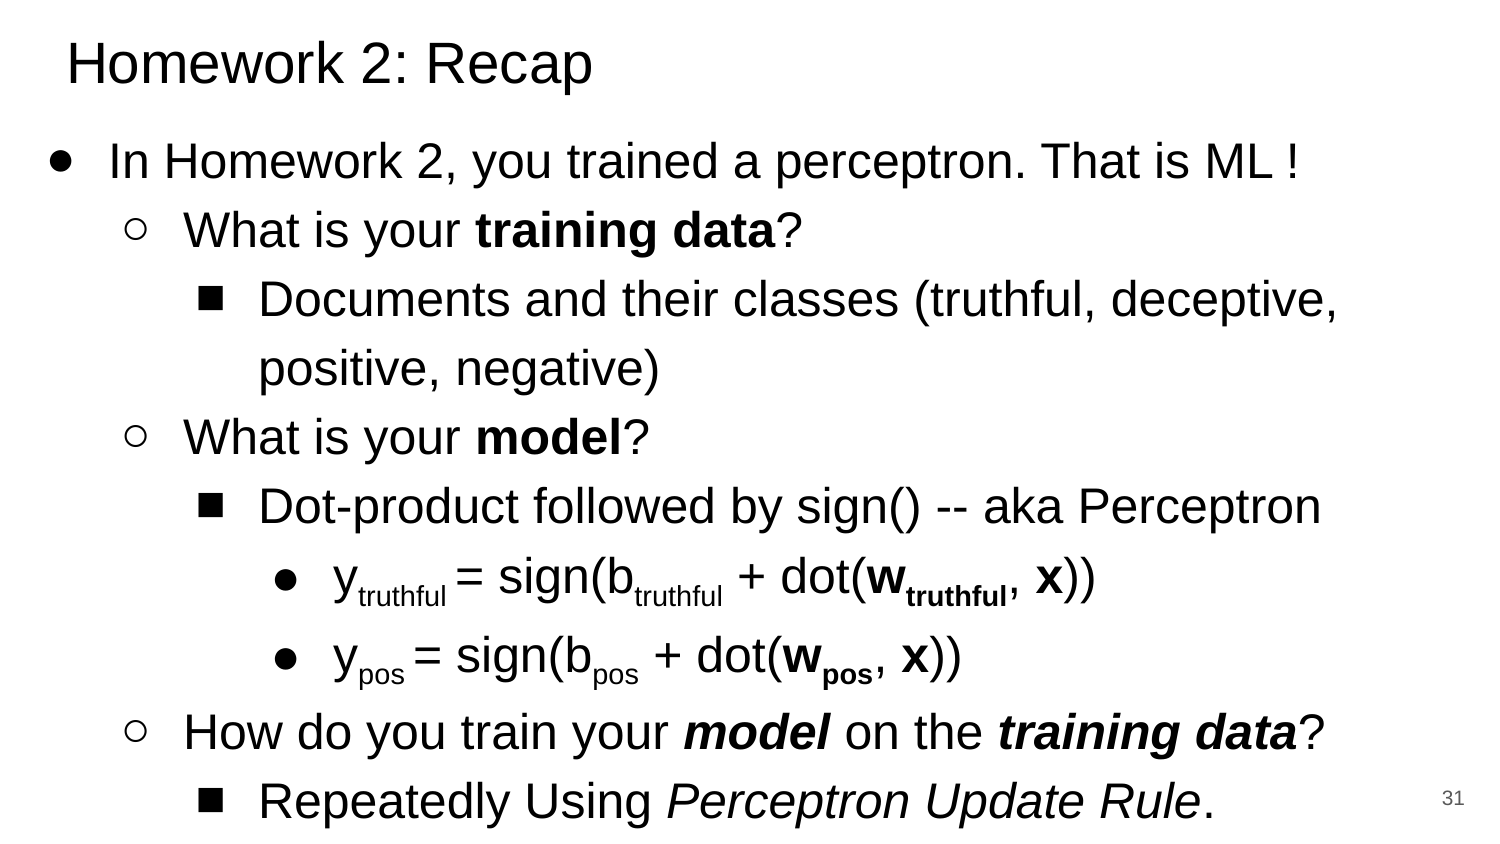

# Homework 2: Recap
In Homework 2, you trained a perceptron. That is ML !
What is your training data?
Documents and their classes (truthful, deceptive, positive, negative)
What is your model?
Dot-product followed by sign() -- aka Perceptron
ytruthful = sign(btruthful + dot(wtruthful, x))
ypos = sign(bpos + dot(wpos, x))
How do you train your model on the training data?
Repeatedly Using Perceptron Update Rule.
31